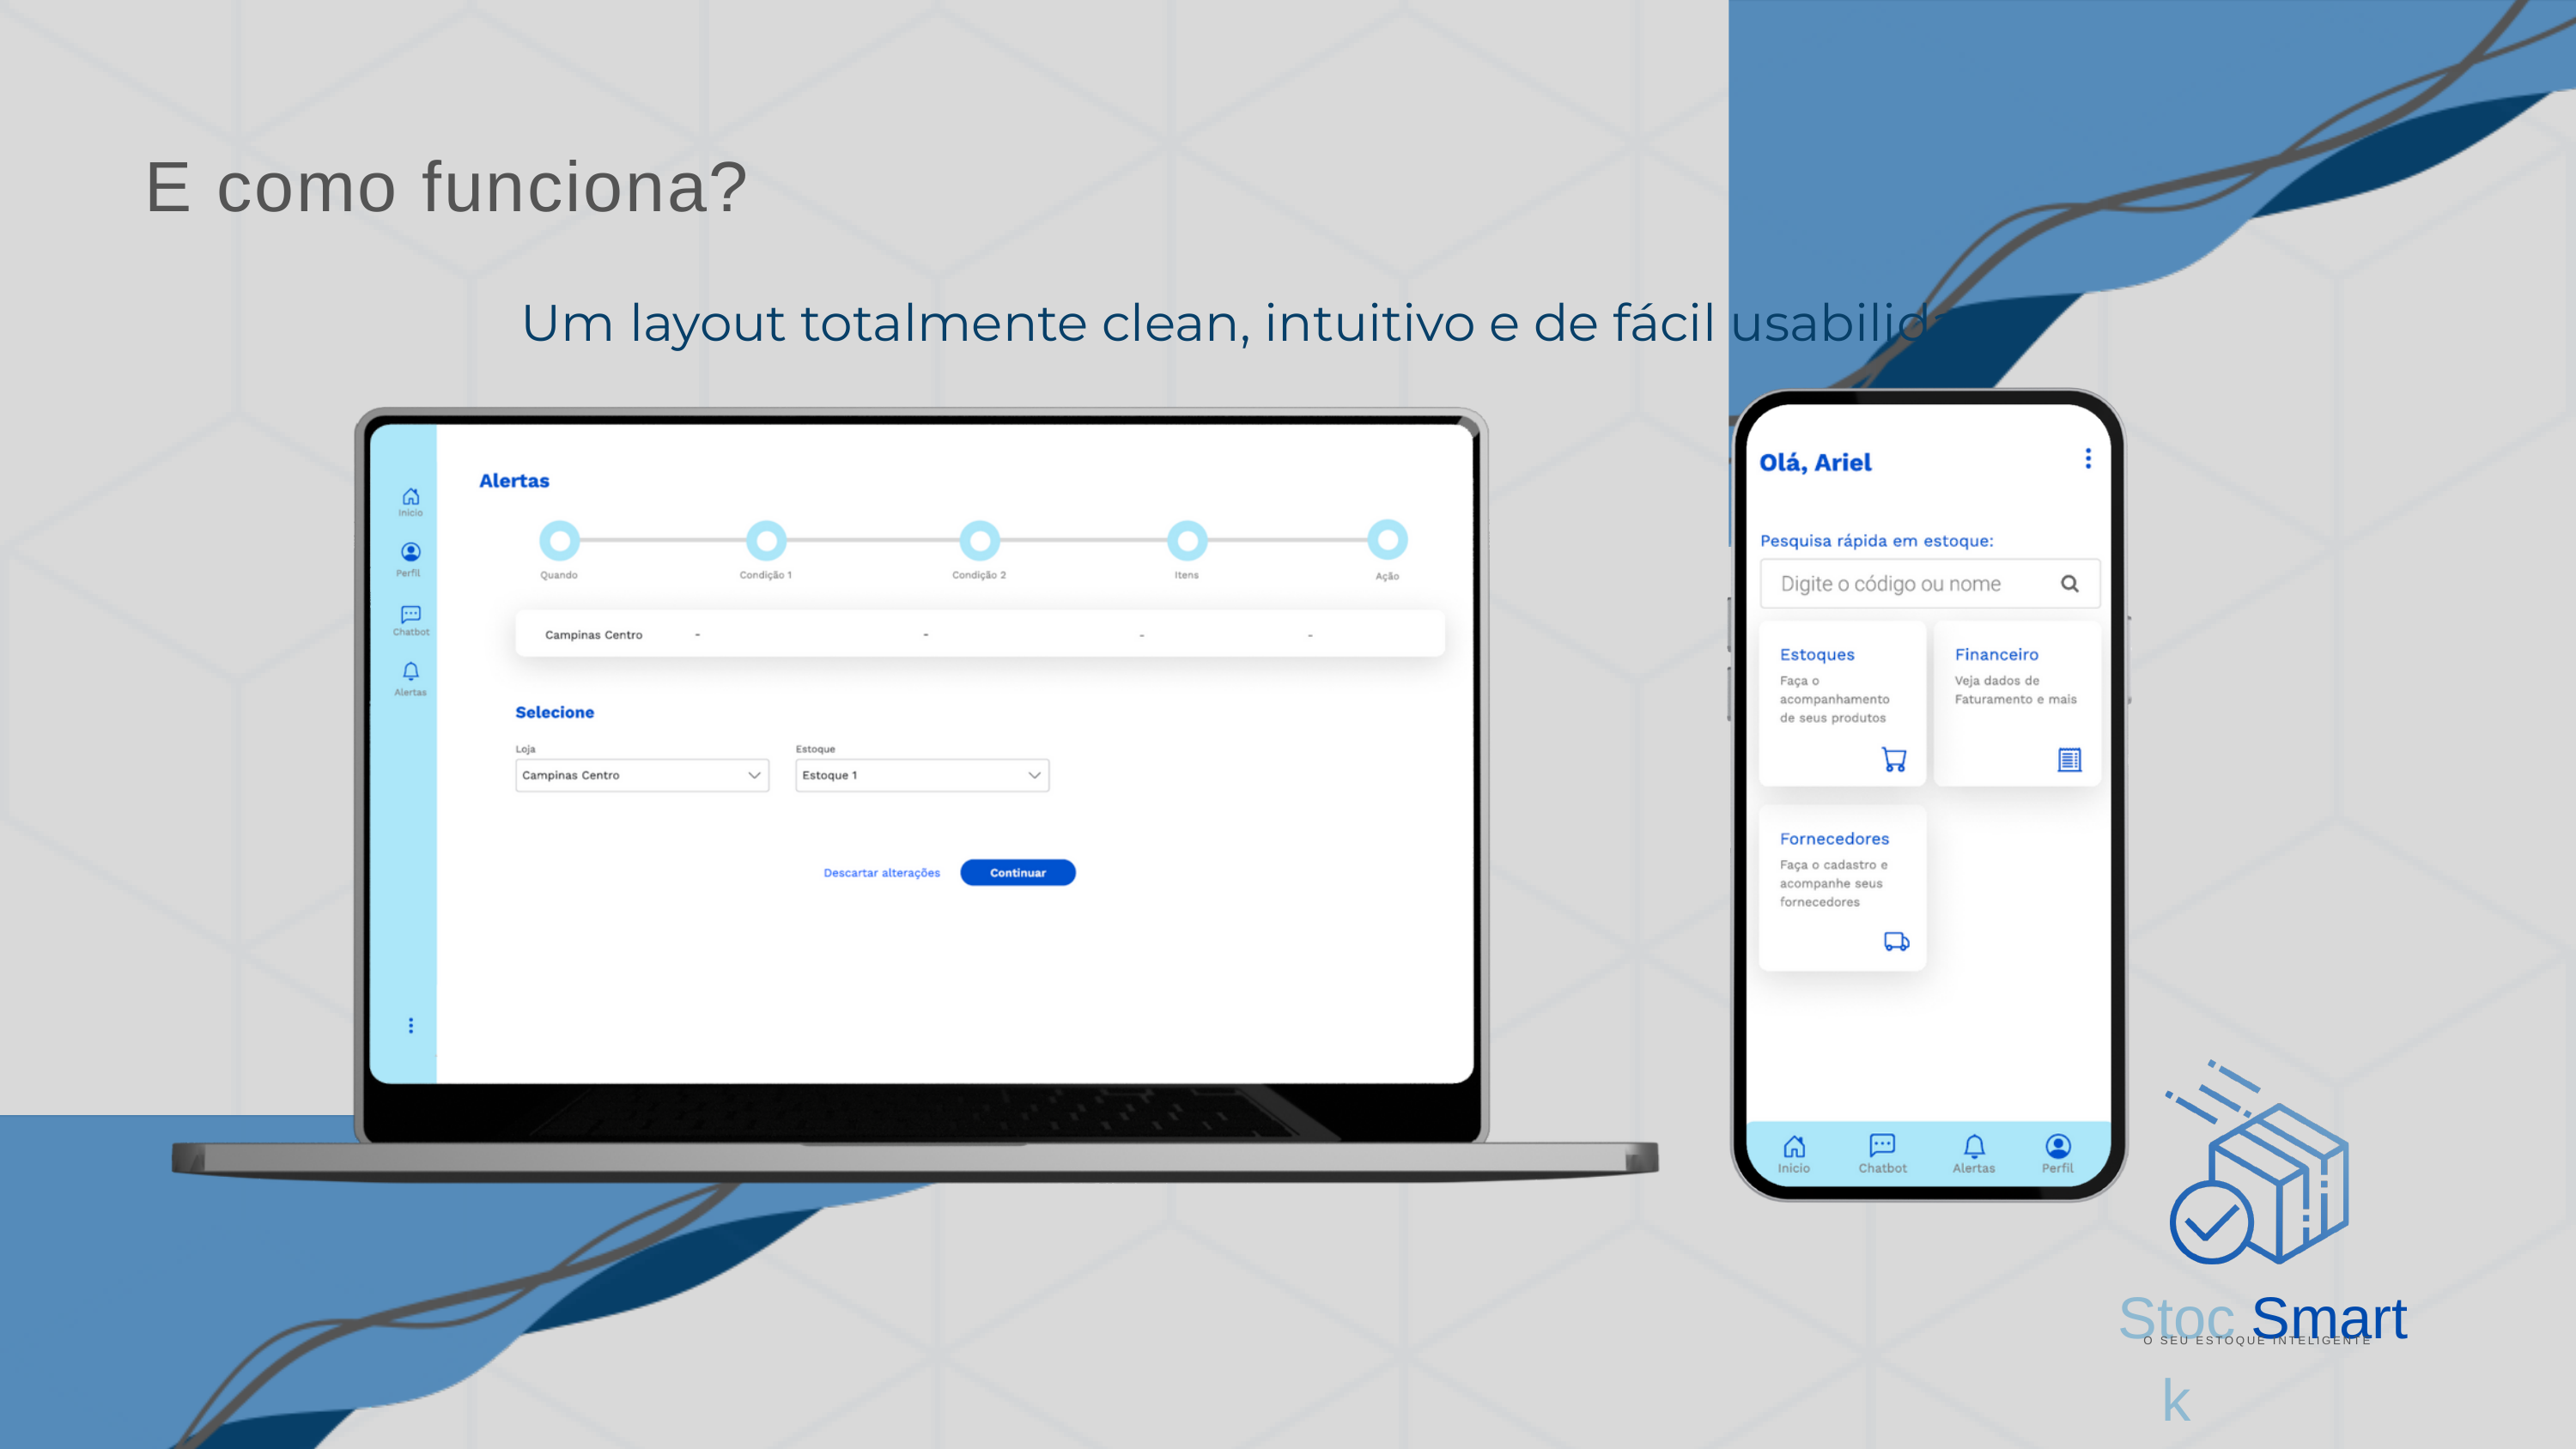

E como funciona?
Um layout totalmente clean, intuitivo e de fácil usabilidade.

Stock
Smart
O SEU ESTOQUE INTELIGENTE